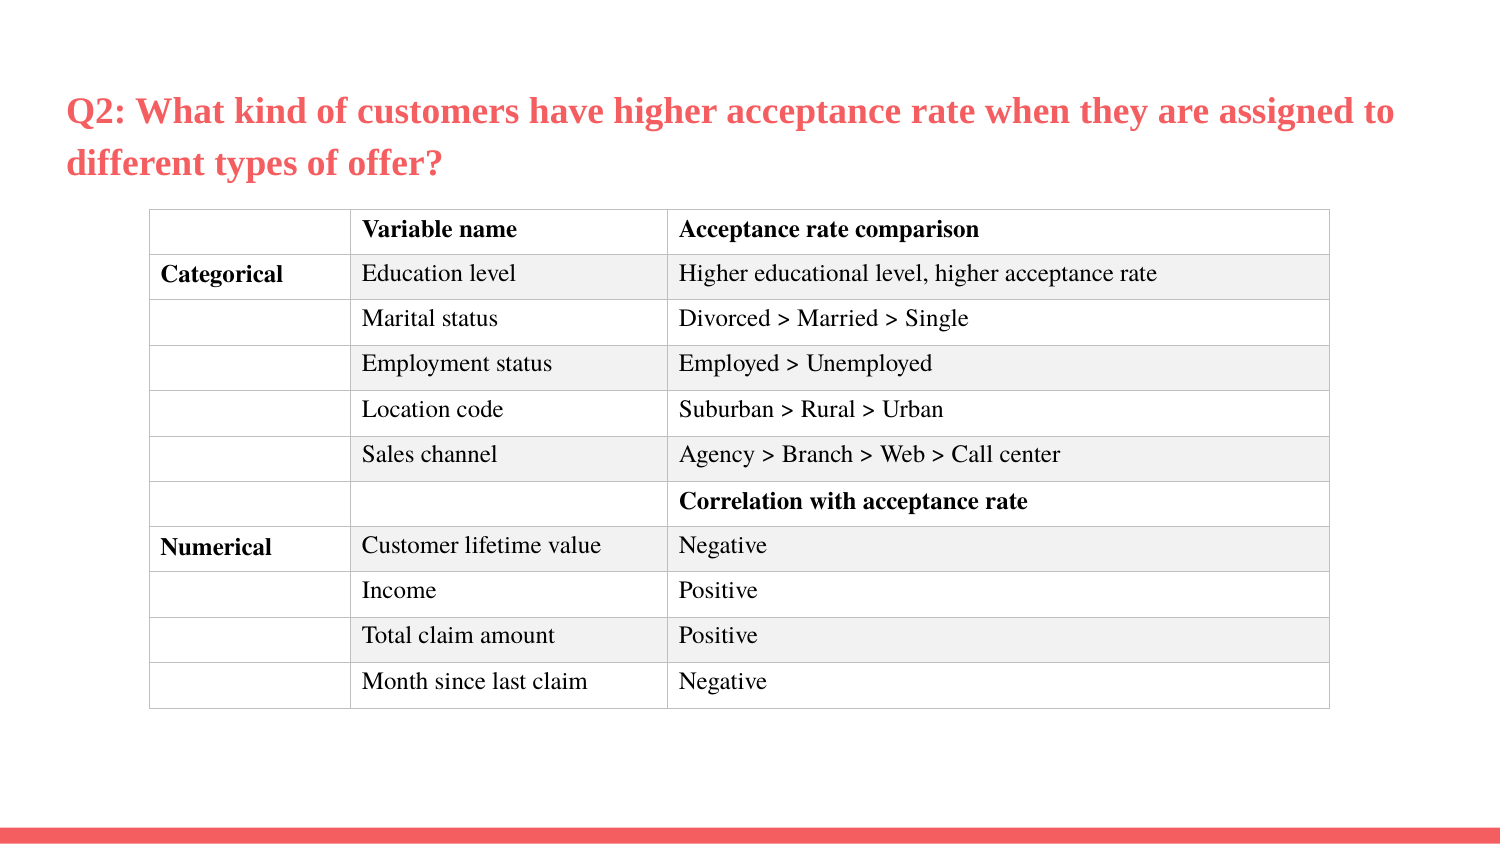

# Q2: What kind of customers have higher acceptance rate when they are assigned to different types of offer?
|  | Variable name | Acceptance rate comparison |
| --- | --- | --- |
| Categorical | Education level | Higher educational level, higher acceptance rate |
|  | Marital status | Divorced > Married > Single |
|  | Employment status | Employed > Unemployed |
|  | Location code | Suburban > Rural > Urban |
|  | Sales channel | Agency > Branch > Web > Call center |
|  |  | Correlation with acceptance rate |
| Numerical | Customer lifetime value | Negative |
|  | Income | Positive |
|  | Total claim amount | Positive |
|  | Month since last claim | Negative |